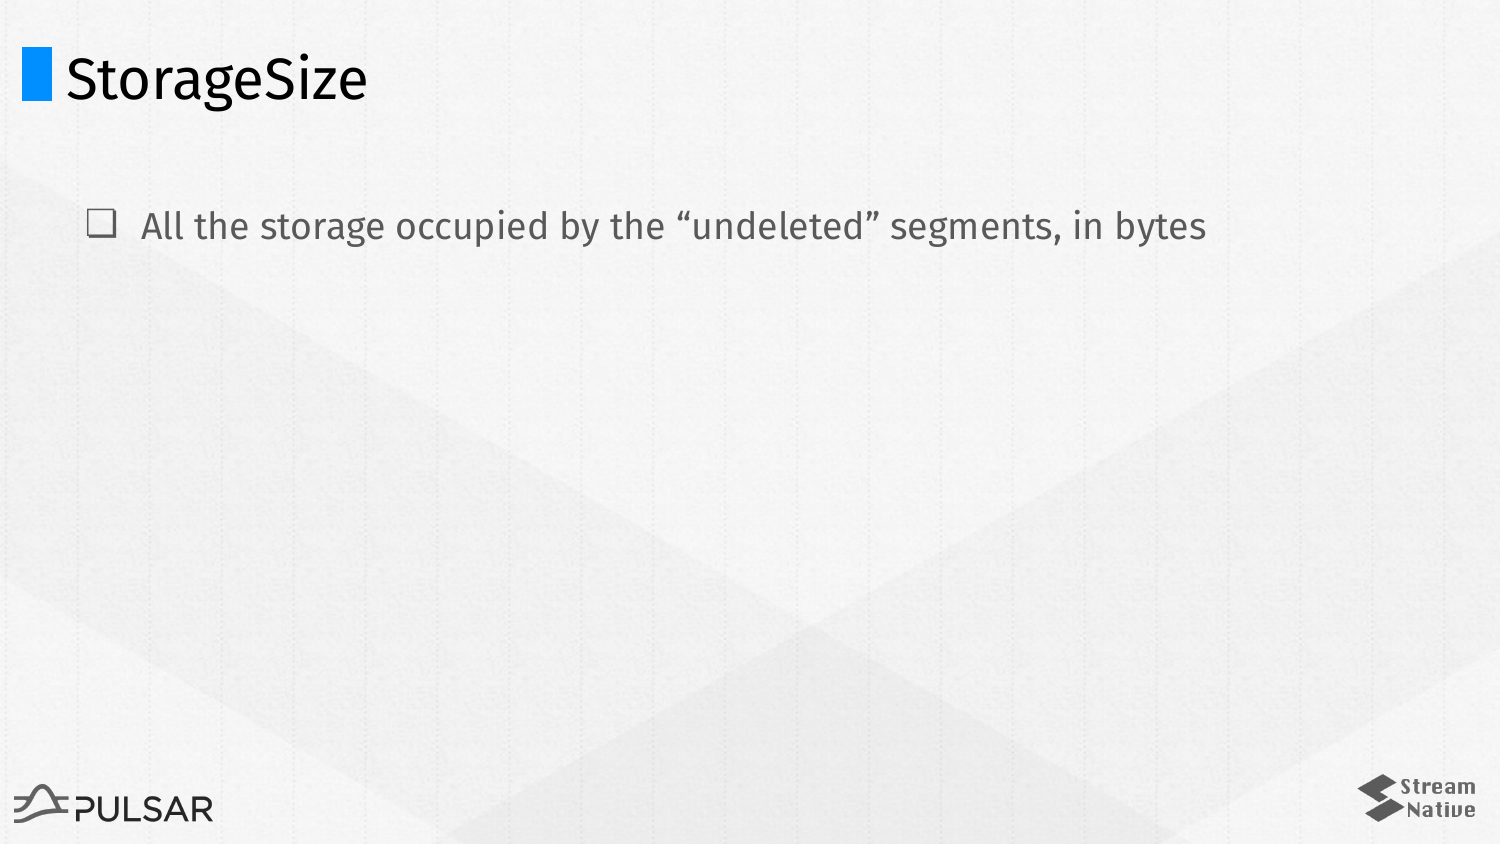

# StorageSize
All the storage occupied by the “undeleted” segments, in bytes